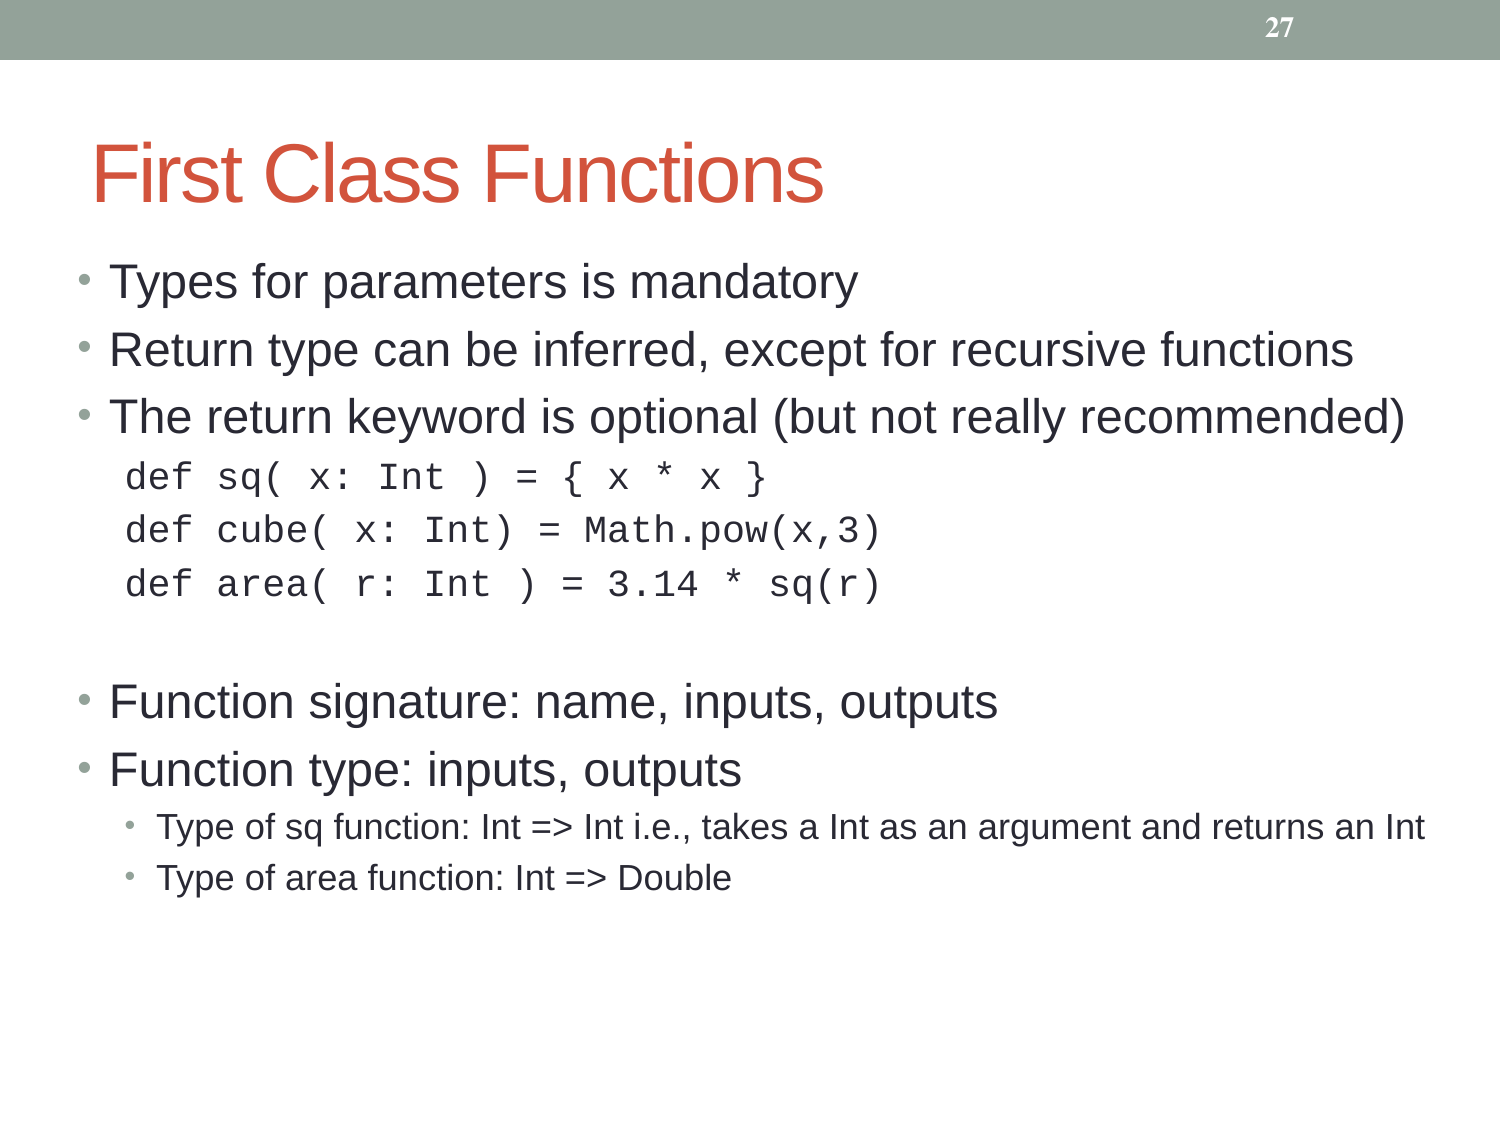

27
# First Class Functions
Types for parameters is mandatory
Return type can be inferred, except for recursive functions
The return keyword is optional (but not really recommended)
def sq( x: Int ) = { x * x }
def cube( x: Int) = Math.pow(x,3)
def area( r: Int ) = 3.14 * sq(r)

Function signature: name, inputs, outputs
Function type: inputs, outputs
Type of sq function: Int => Int i.e., takes a Int as an argument and returns an Int
Type of area function: Int => Double